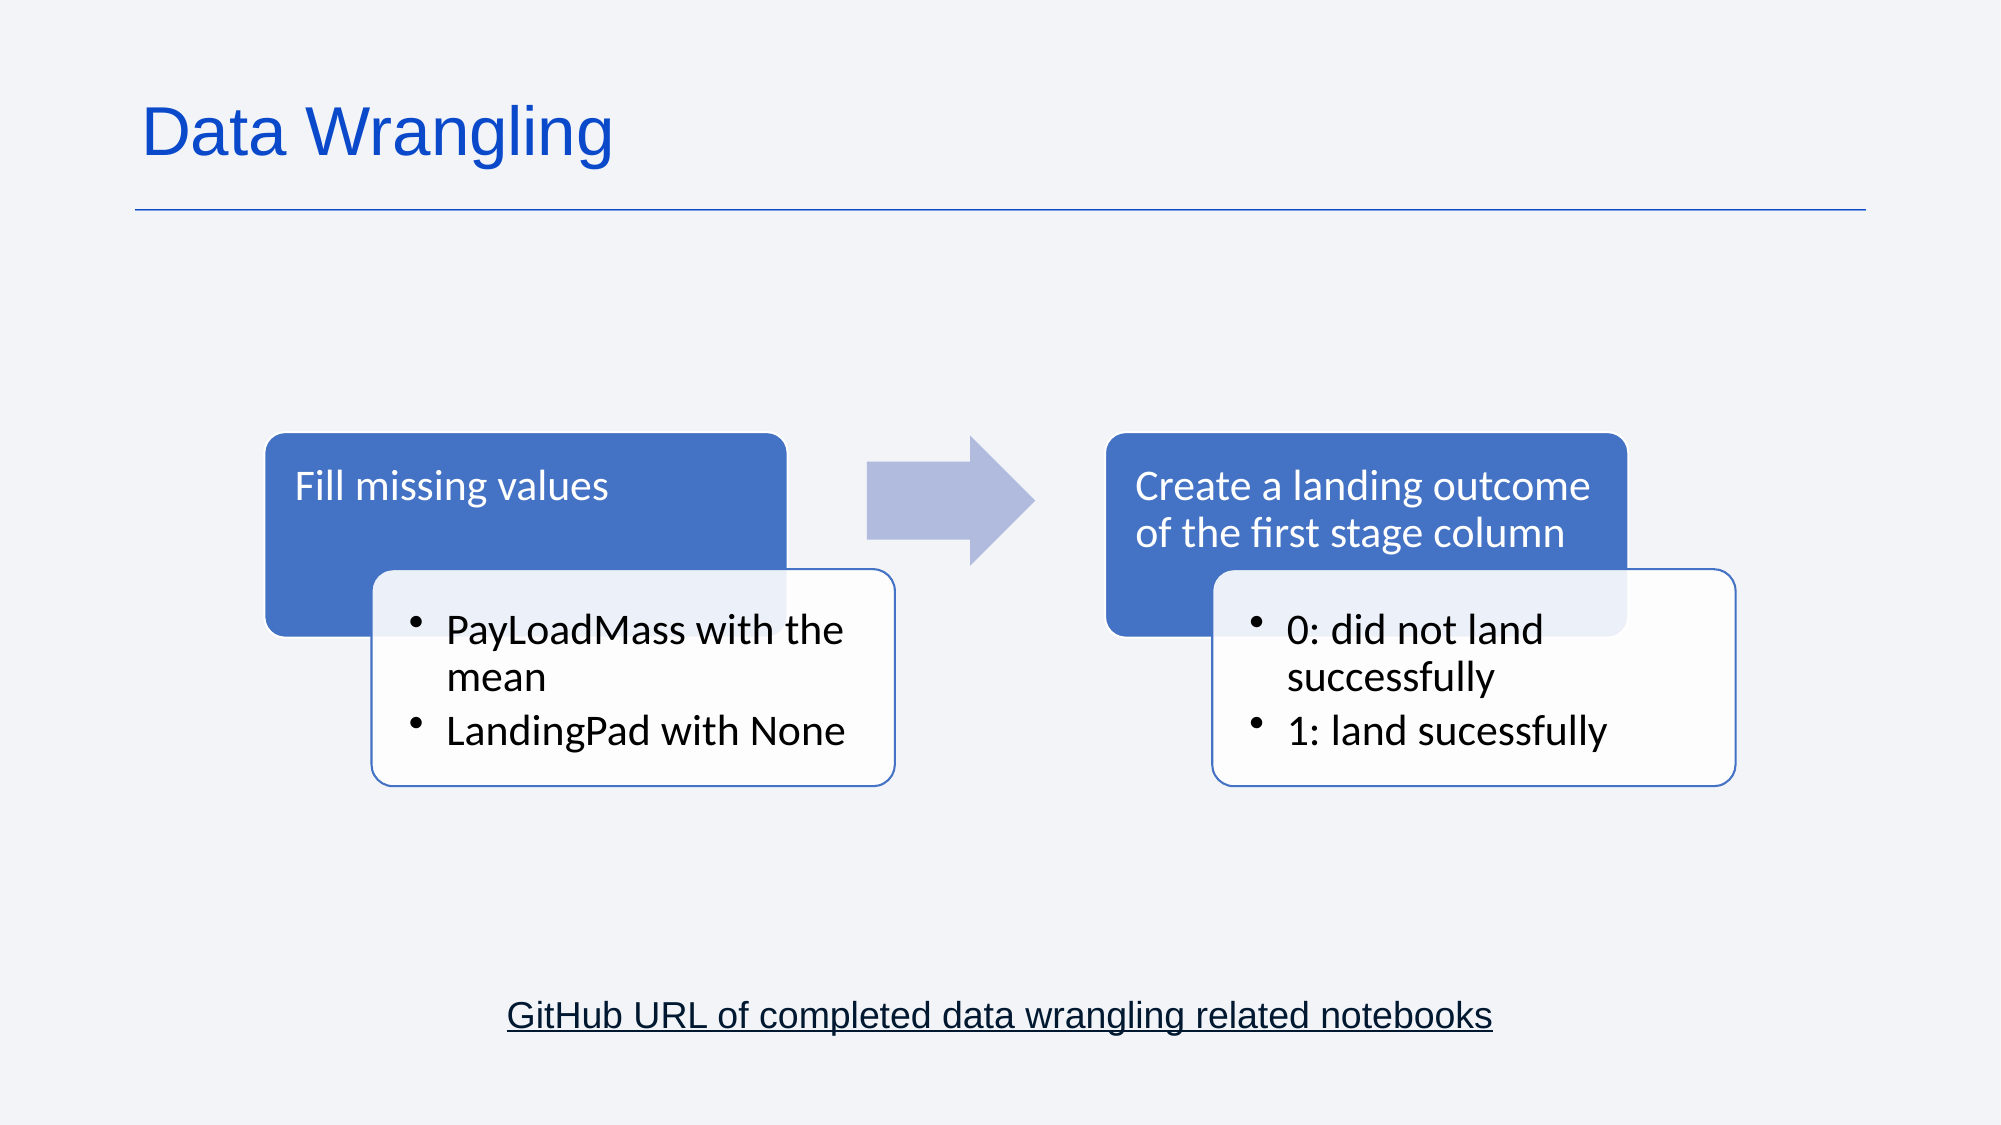

Data Wrangling
Fill missing values
PayLoadMass with the mean
LandingPad with None

Create a landing outcome of the first stage column
0: did not land successfully
1: land sucessfully
GitHub URL of completed data wrangling related notebooks